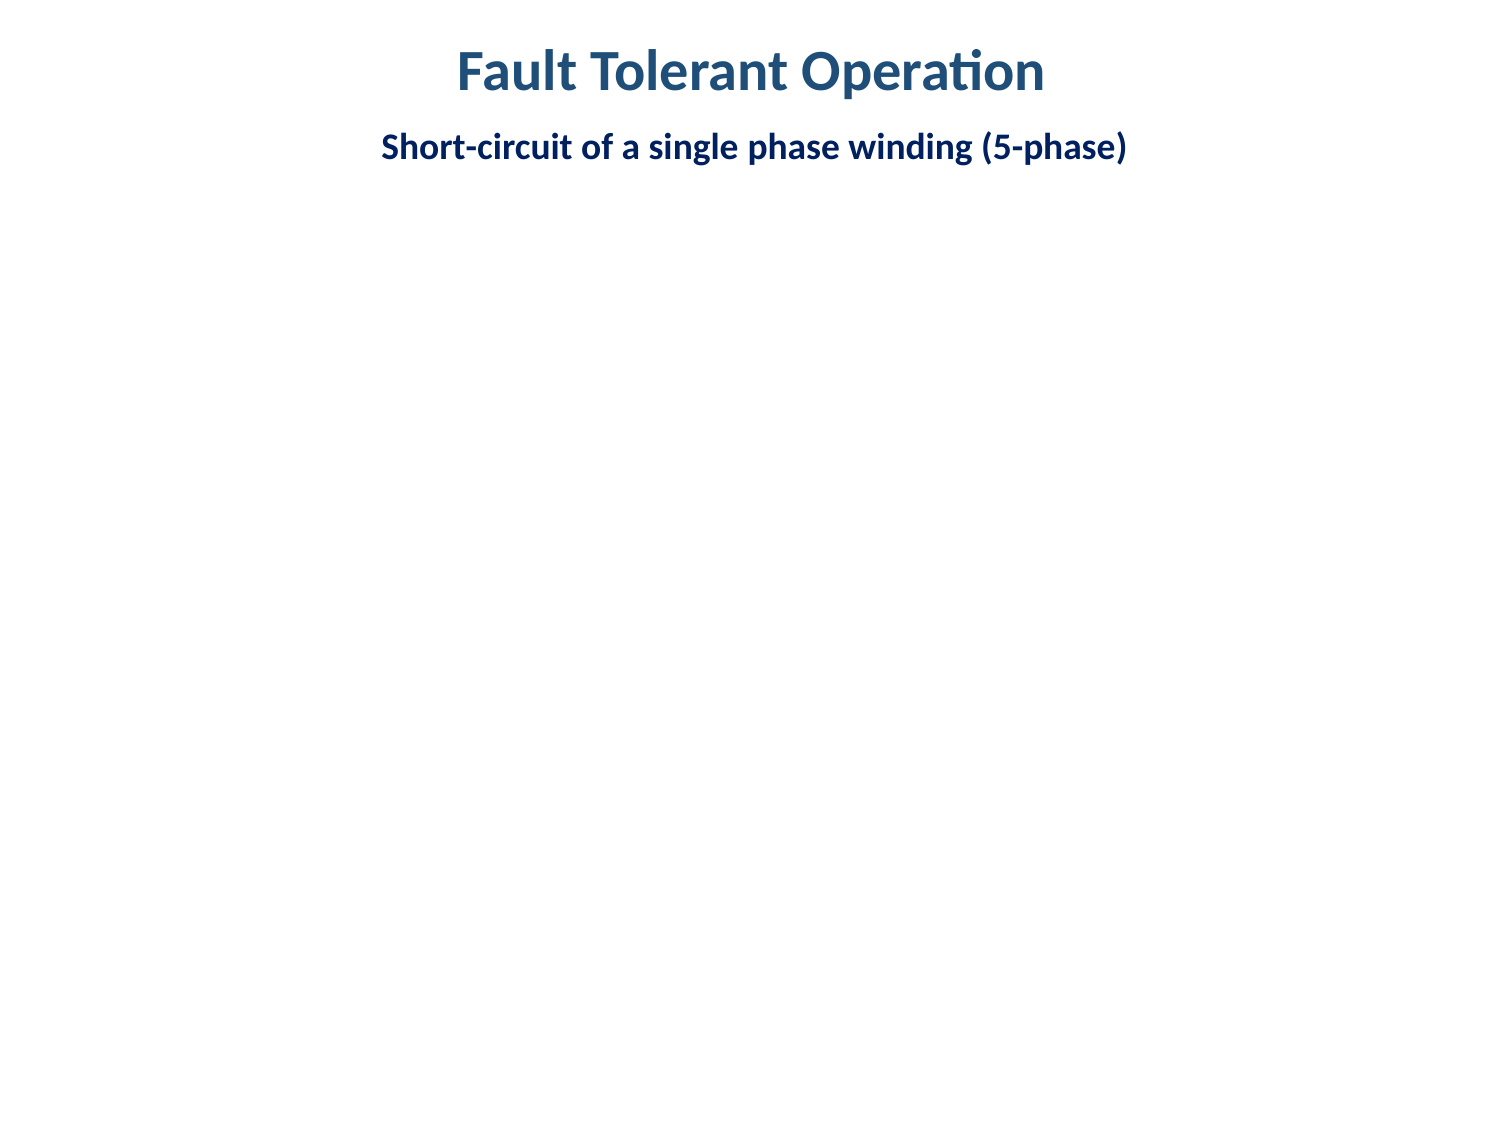

Fault Tolerant Operation
Short-circuit of a single phase winding (5-phase)